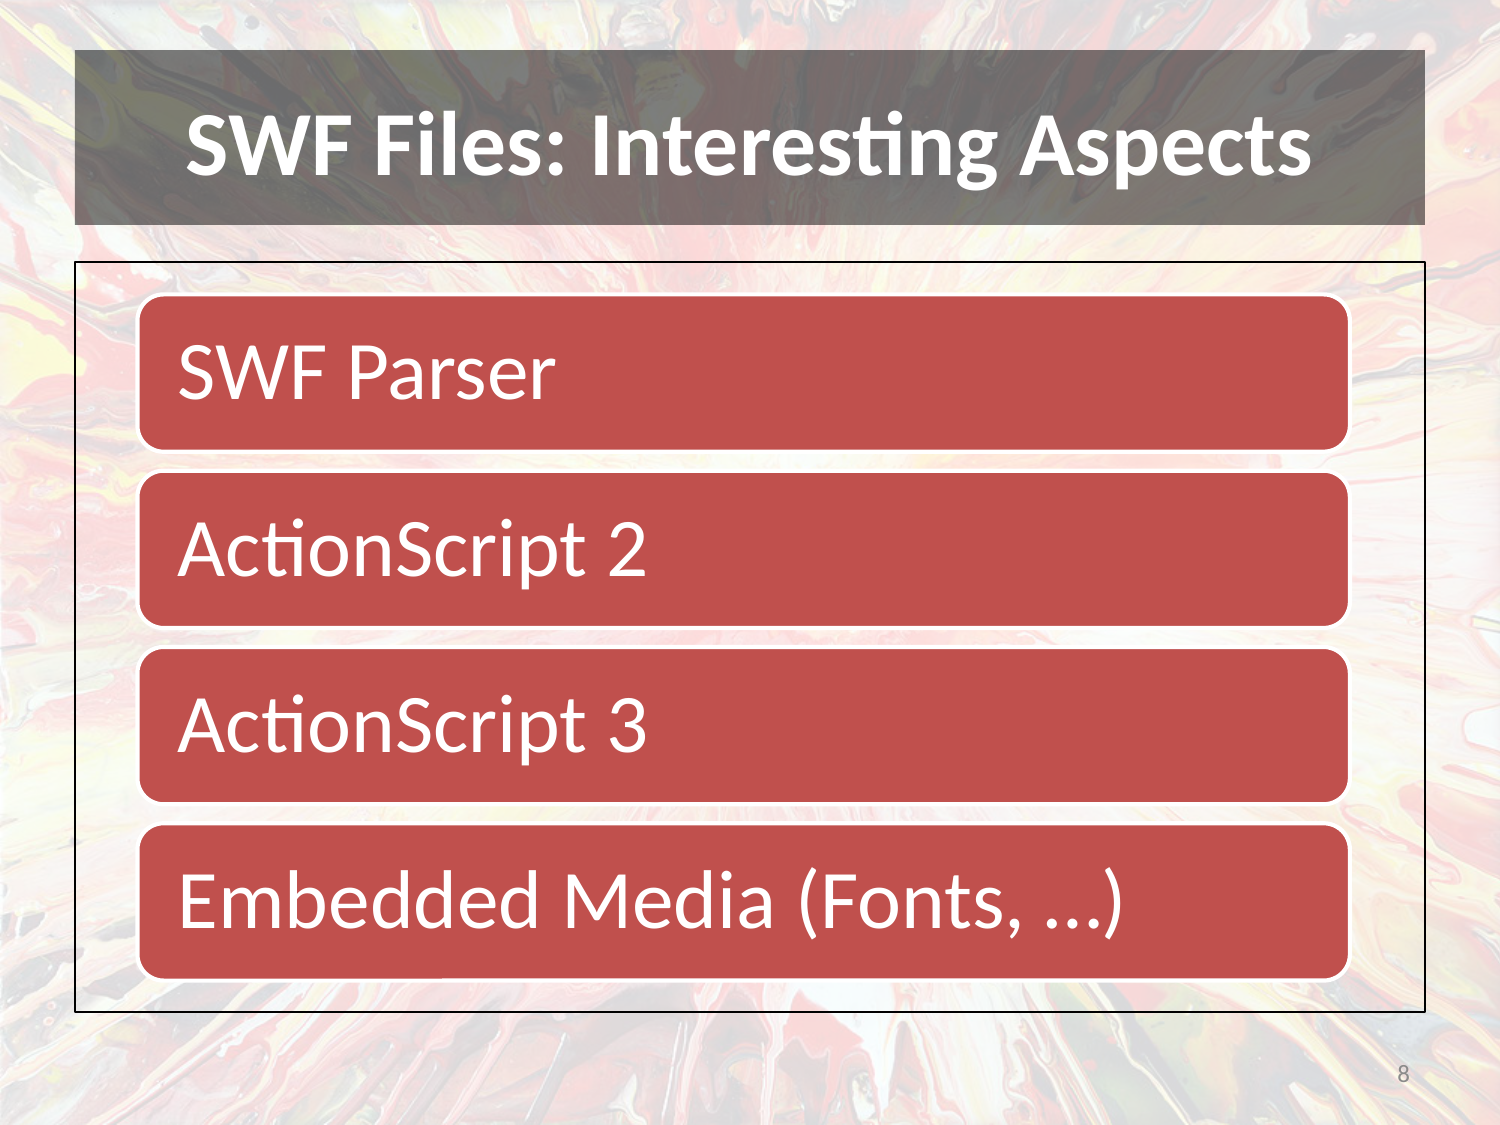

# SWF Files: Interesting Aspects
SWF Parser
ActionScript 2
ActionScript 3
Embedded Media (Fonts, …)

8